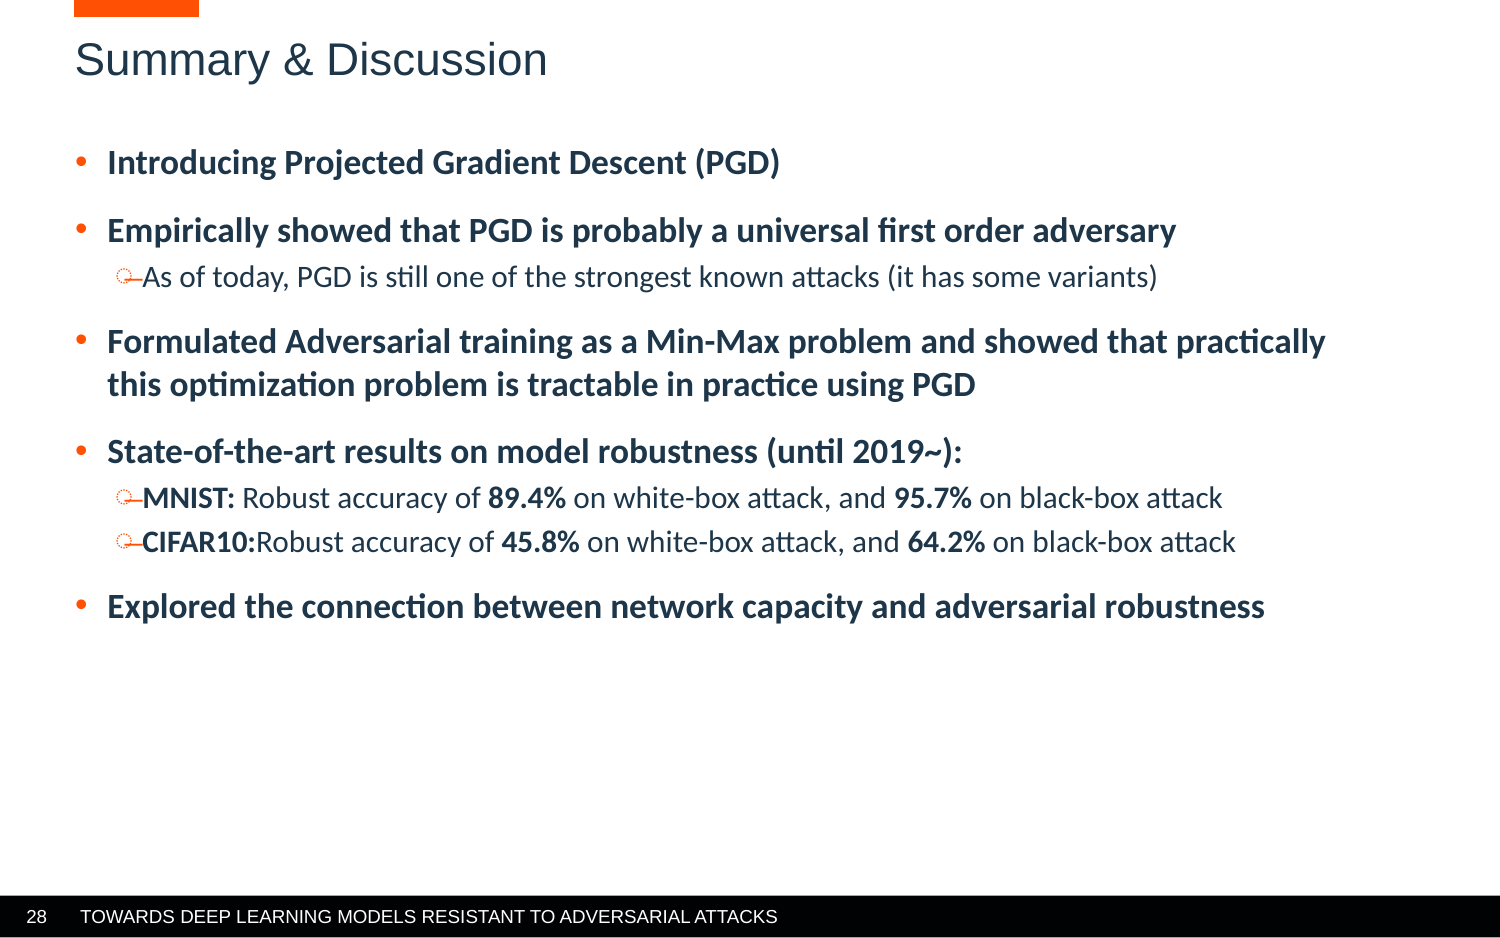

# Summary & Discussion
Introducing Projected Gradient Descent (PGD)
Empirically showed that PGD is probably a universal first order adversary
As of today, PGD is still one of the strongest known attacks (it has some variants)
Formulated Adversarial training as a Min-Max problem and showed that practically this optimization problem is tractable in practice using PGD
State-of-the-art results on model robustness (until 2019~):
MNIST: Robust accuracy of 89.4% on white-box attack, and 95.7% on black-box attack
CIFAR10:Robust accuracy of 45.8% on white-box attack, and 64.2% on black-box attack
Explored the connection between network capacity and adversarial robustness